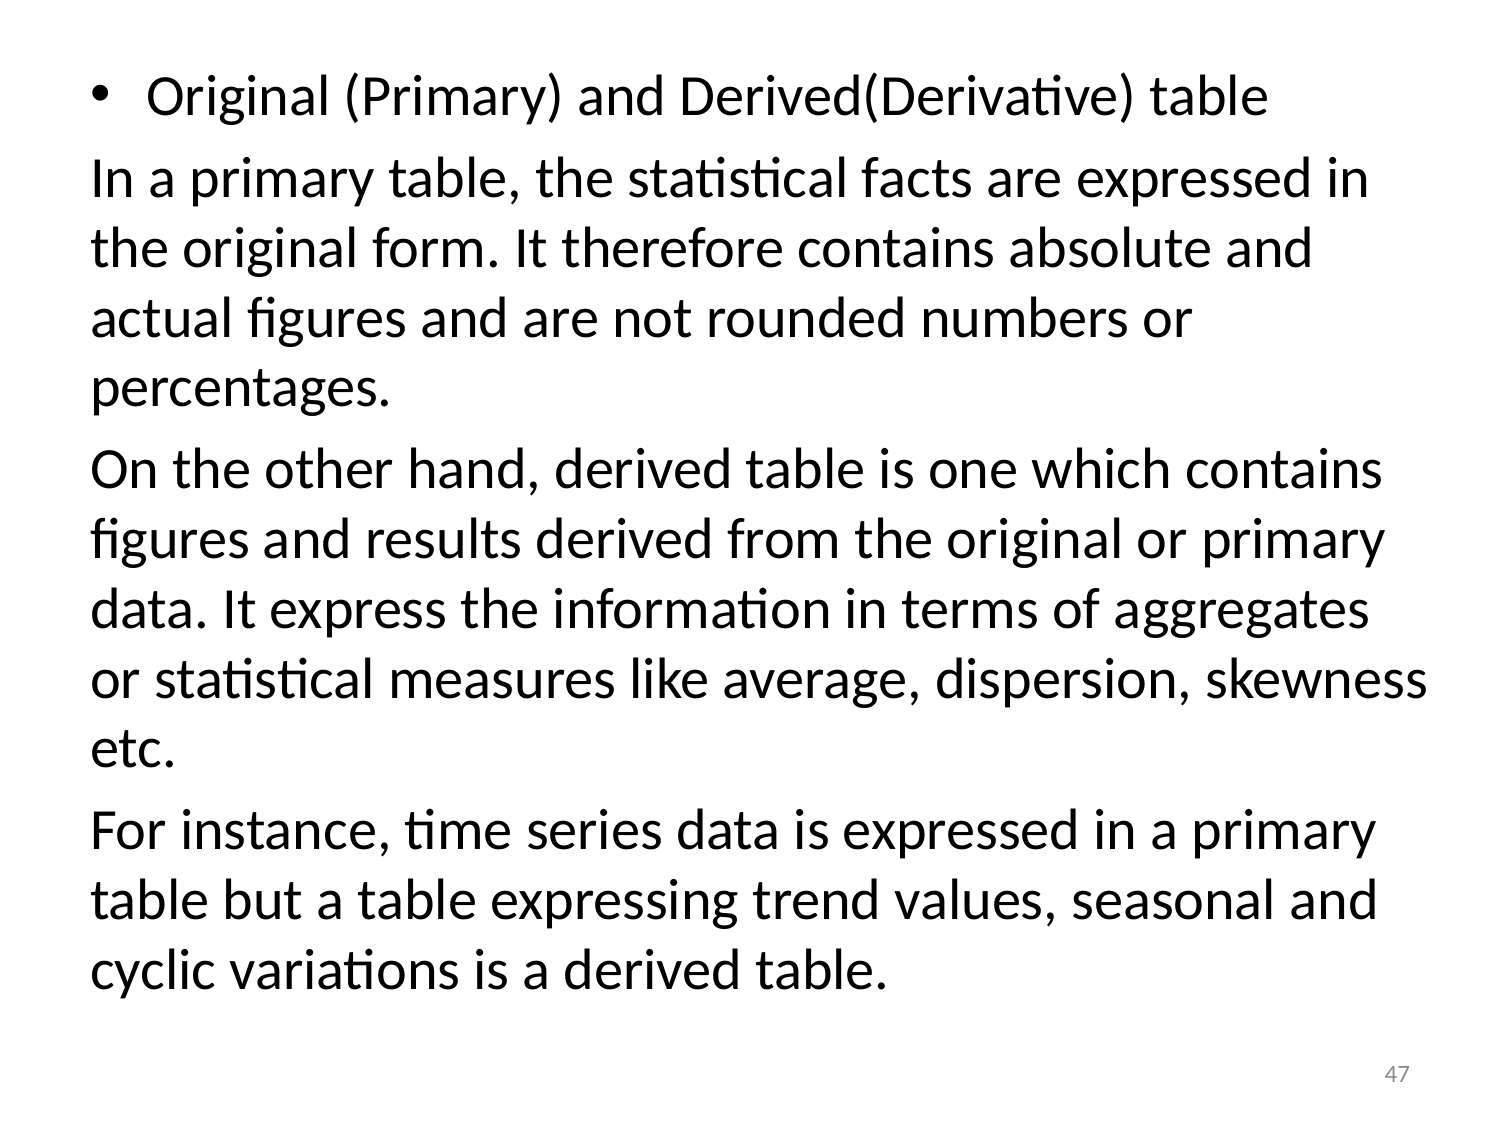

Original (Primary) and Derived(Derivative) table
In a primary table, the statistical facts are expressed in the original form. It therefore contains absolute and actual figures and are not rounded numbers or percentages.
On the other hand, derived table is one which contains figures and results derived from the original or primary data. It express the information in terms of aggregates or statistical measures like average, dispersion, skewness etc.
For instance, time series data is expressed in a primary table but a table expressing trend values, seasonal and cyclic variations is a derived table.
47